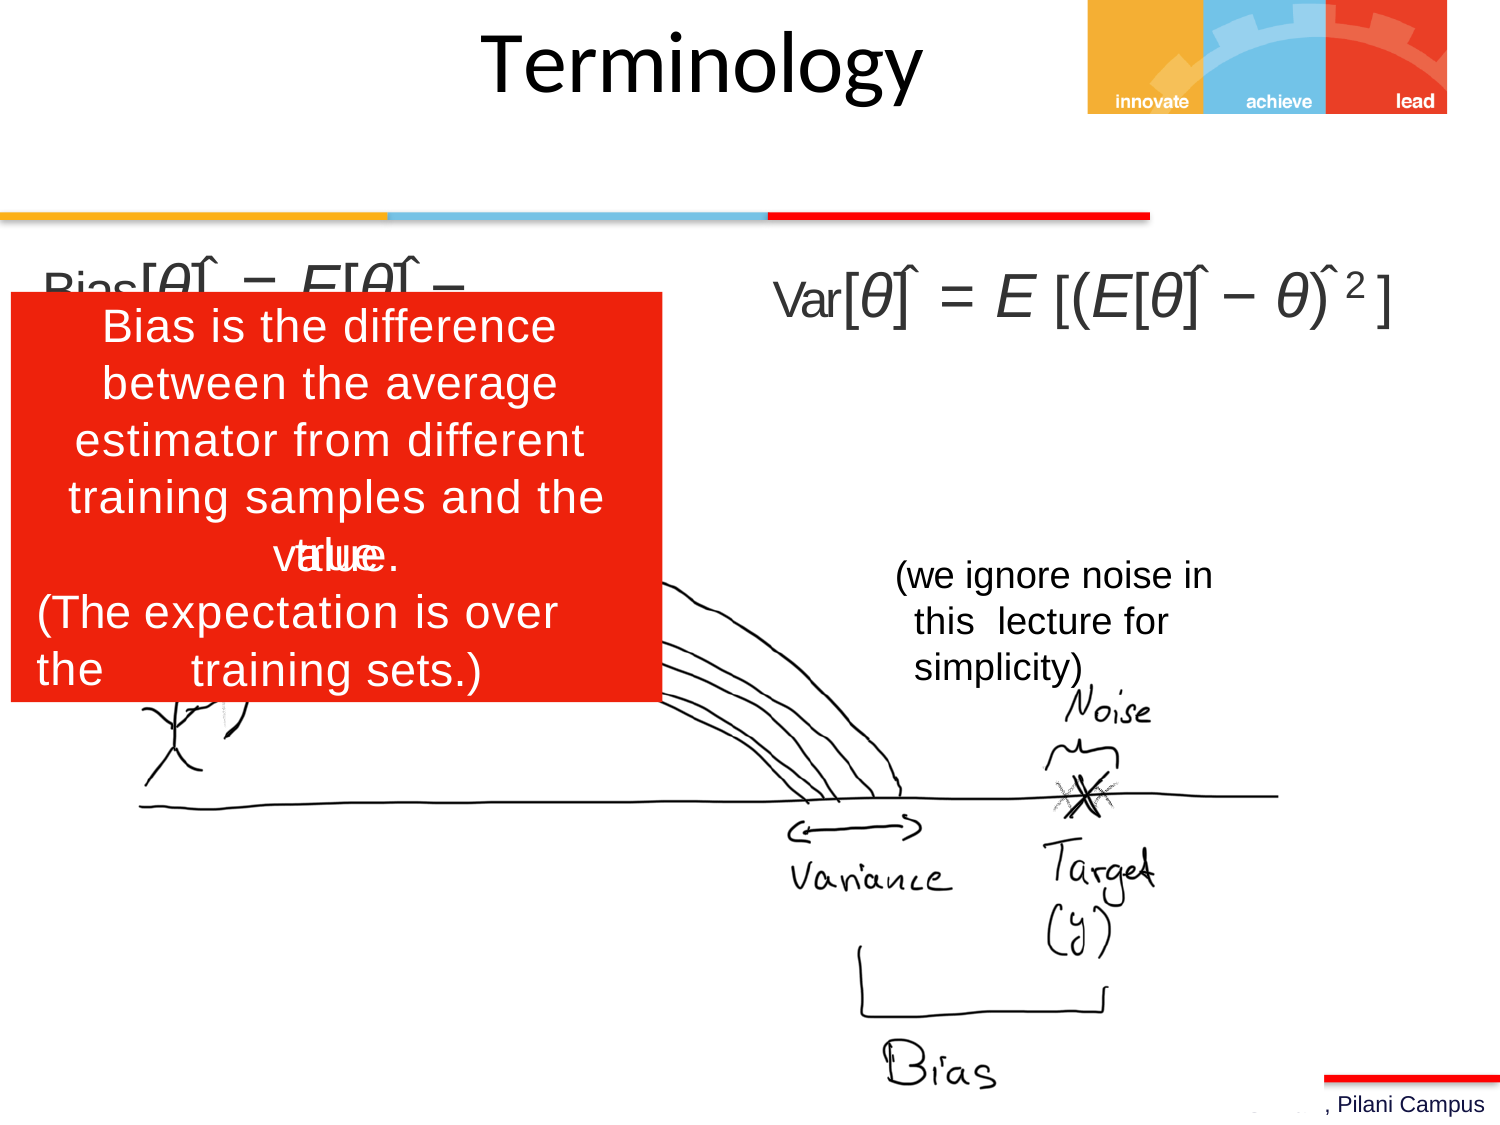

# Terminology
Bias[θ]̂	= E[θ]̂	− θ
Var[θ]̂	= E [(E[θ]̂	− θ)̂ 2 ]

Bias is the difference  between the average  estimator from different  training samples and the true
Intuition
value.

(we ignore noise in this  lecture for simplicity)
(The expectation is over the
training sets.)